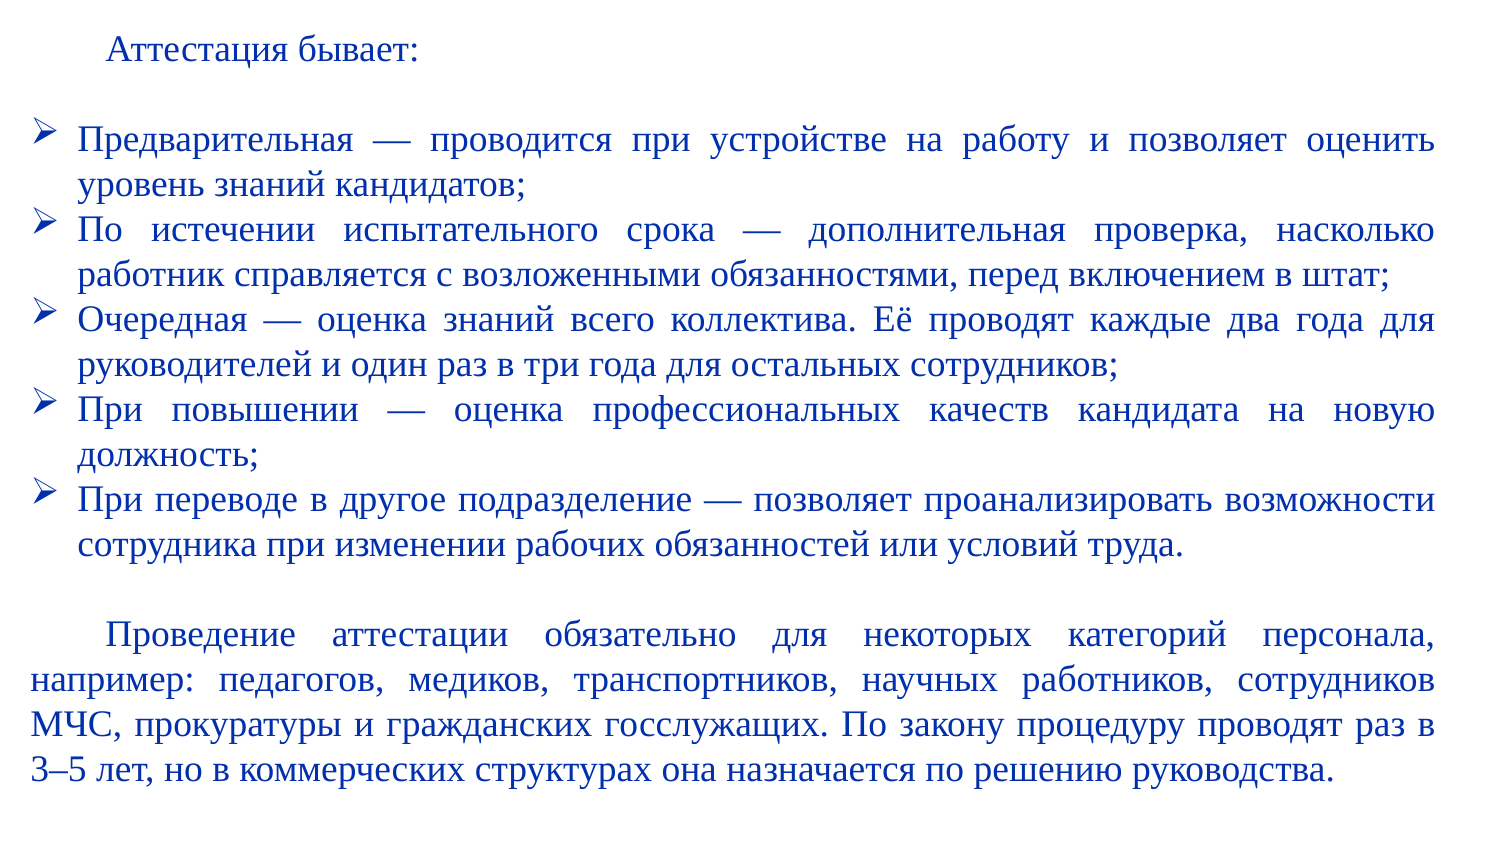

Аттестация бывает:

Предварительная — проводится при устройстве на работу и позволяет оценить уровень знаний кандидатов;
По истечении испытательного срока — дополнительная проверка, насколько работник справляется с возложенными обязанностями, перед включением в штат;
Очередная — оценка знаний всего коллектива. Её проводят каждые два года для руководителей и один раз в три года для остальных сотрудников;
При повышении — оценка профессиональных качеств кандидата на новую должность;
При переводе в другое подразделение — позволяет проанализировать возможности сотрудника при изменении рабочих обязанностей или условий труда.

Проведение аттестации обязательно для некоторых категорий персонала, например: педагогов, медиков, транспортников, научных работников, сотрудников МЧС, прокуратуры и гражданских госслужащих. По закону процедуру проводят раз в 3–5 лет, но в коммерческих структурах она назначается по решению руководства.
Благодарю за внимание!